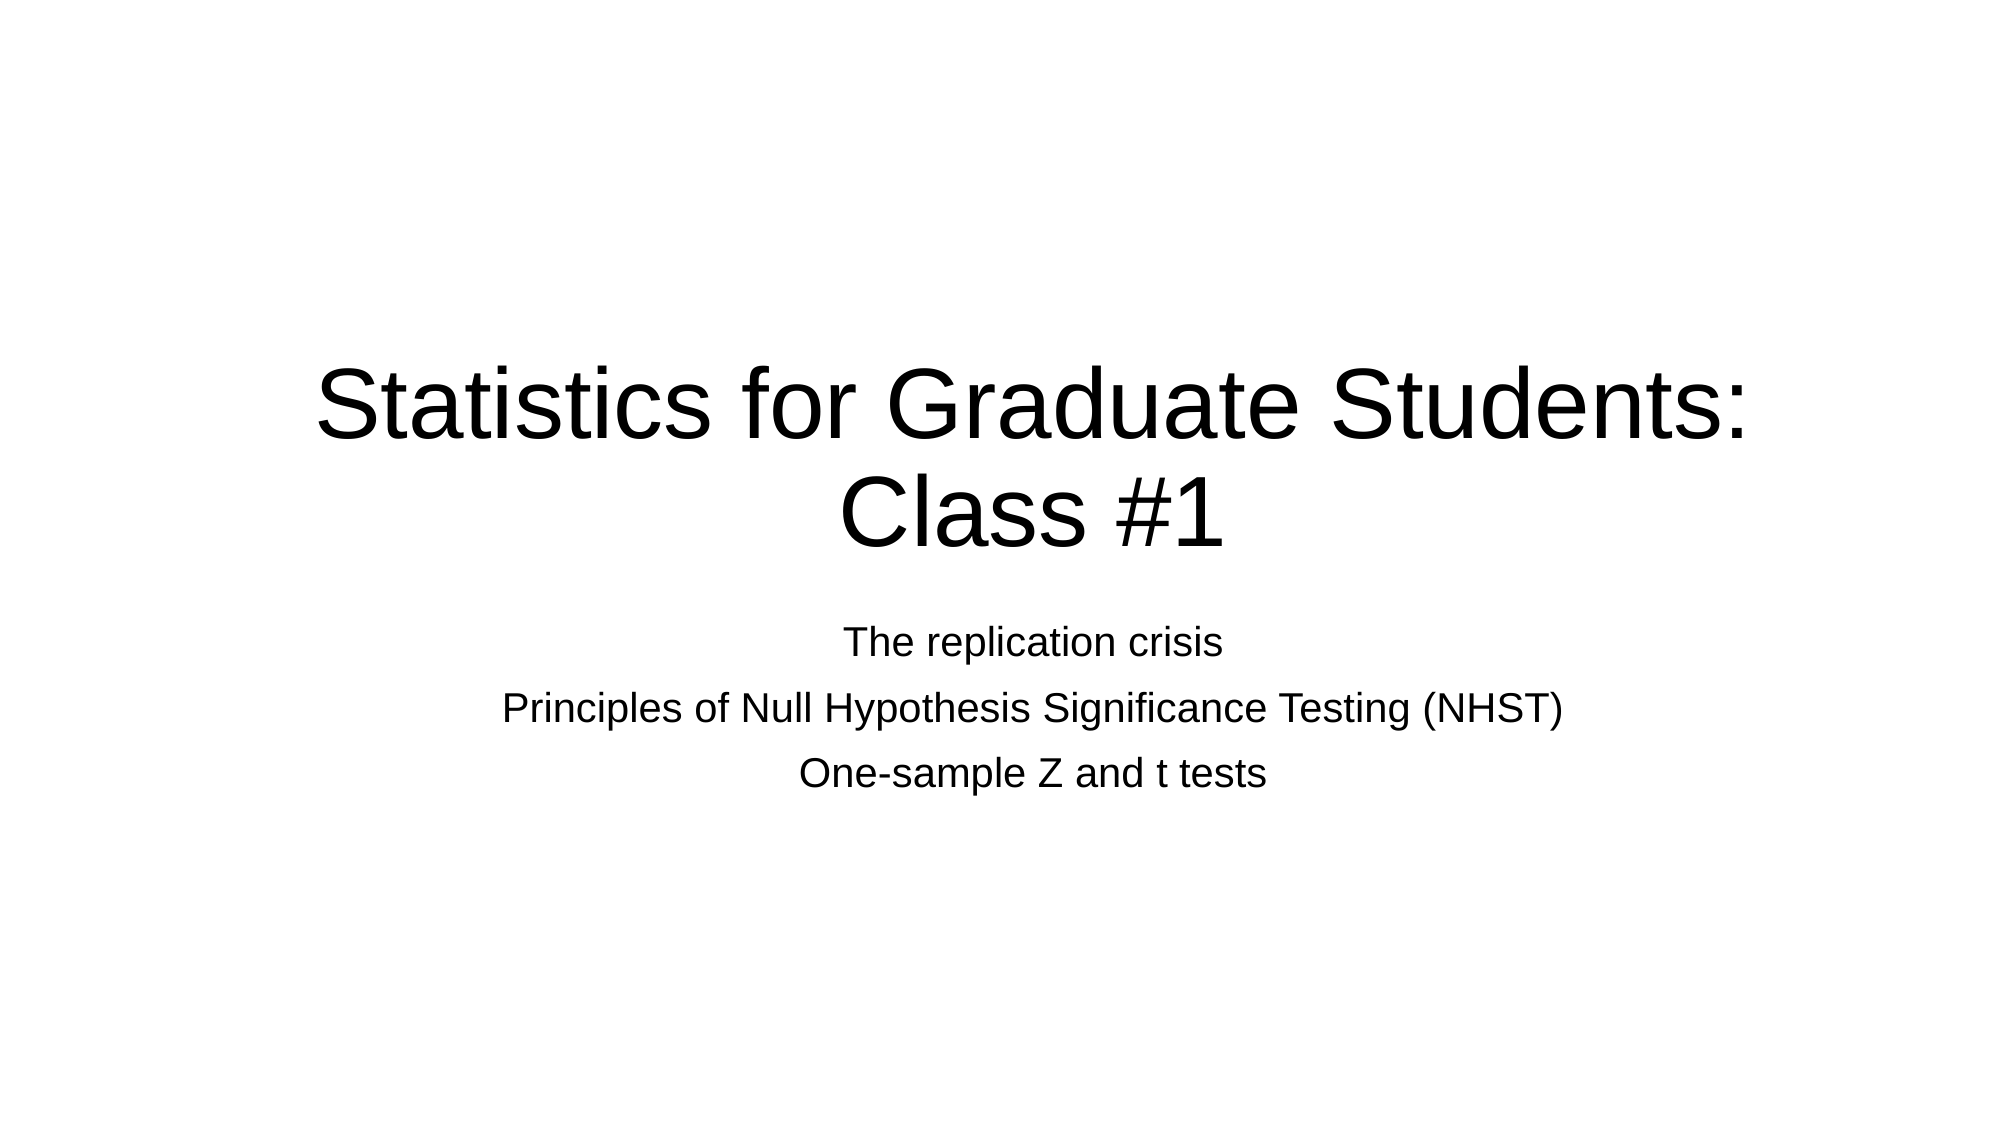

# Statistics for Graduate Students: Class #1
The replication crisis
Principles of Null Hypothesis Significance Testing (NHST)
One-sample Z and t tests